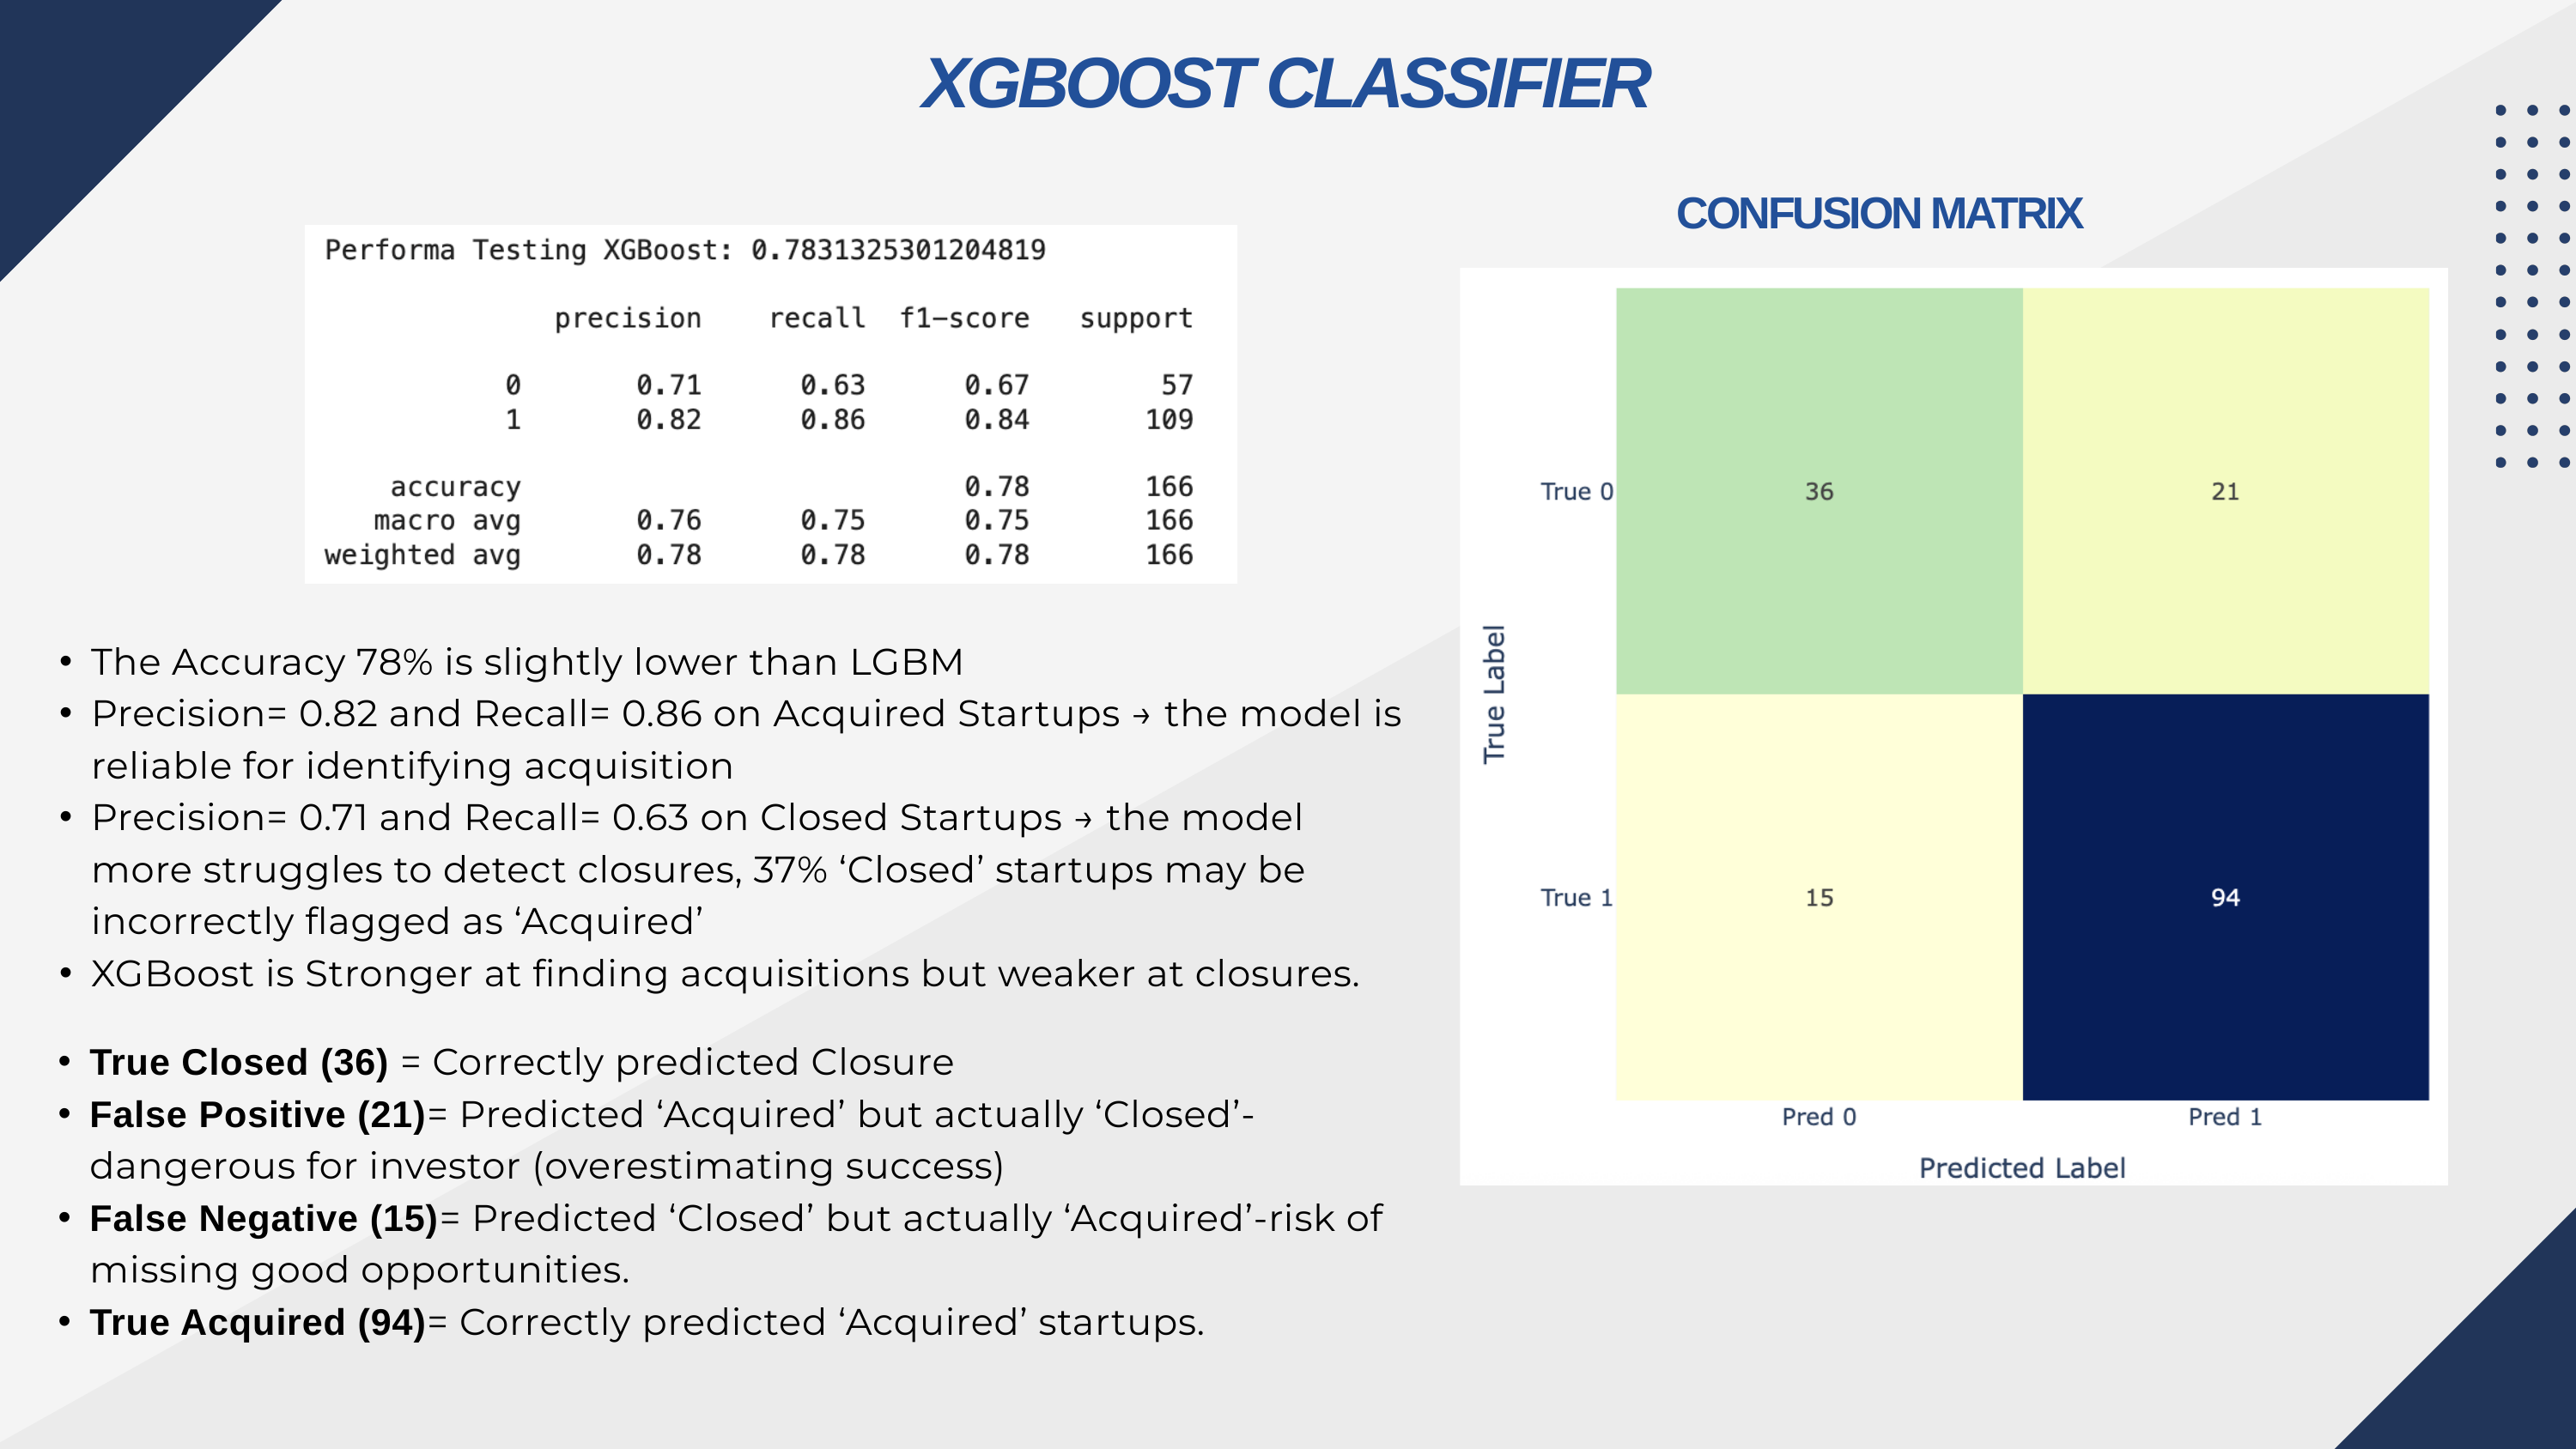

XGBOOST CLASSIFIER

CONFUSION MATRIX

The Accuracy 78% is slightly lower than LGBM
Precision= 0.82 and Recall= 0.86 on Acquired Startups → the model is reliable for identifying acquisition
Precision= 0.71 and Recall= 0.63 on Closed Startups → the model more struggles to detect closures, 37% ‘Closed’ startups may be incorrectly flagged as ‘Acquired’
XGBoost is Stronger at finding acquisitions but weaker at closures.

True Closed (36) = Correctly predicted Closure
False Positive (21)= Predicted ‘Acquired’ but actually ‘Closed’- dangerous for investor (overestimating success)
False Negative (15)= Predicted ‘Closed’ but actually ‘Acquired’-risk of missing good opportunities.
True Acquired (94)= Correctly predicted ‘Acquired’ startups.